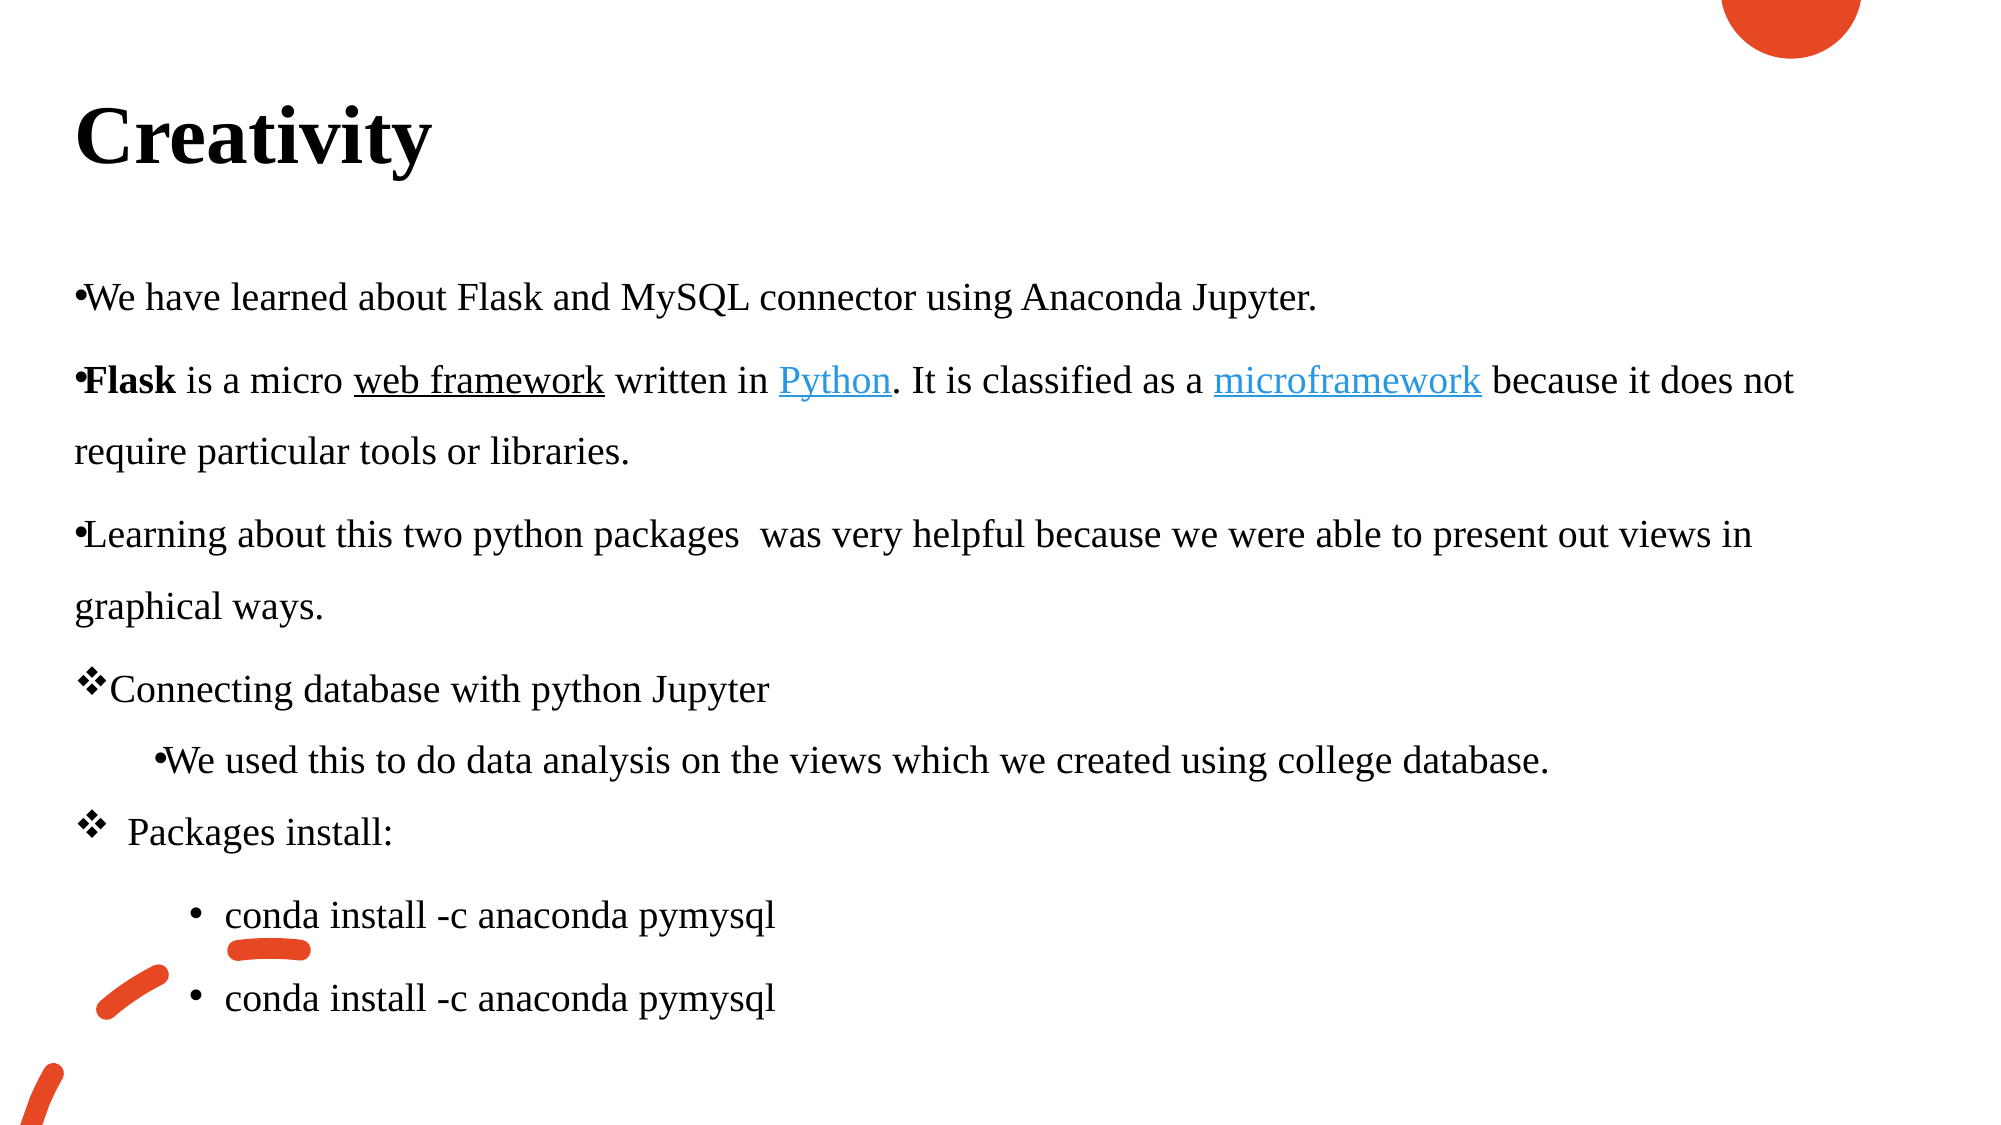

# Creativity
We have learned about Flask and MySQL connector using Anaconda Jupyter.
Flask is a micro web framework written in Python. It is classified as a microframework because it does not require particular tools or libraries.
Learning about this two python packages  was very helpful because we were able to present out views in graphical ways.
Connecting database with python Jupyter
We used this to do data analysis on the views which we created using college database.
Packages install:
conda install -c anaconda pymysql
conda install -c anaconda pymysql